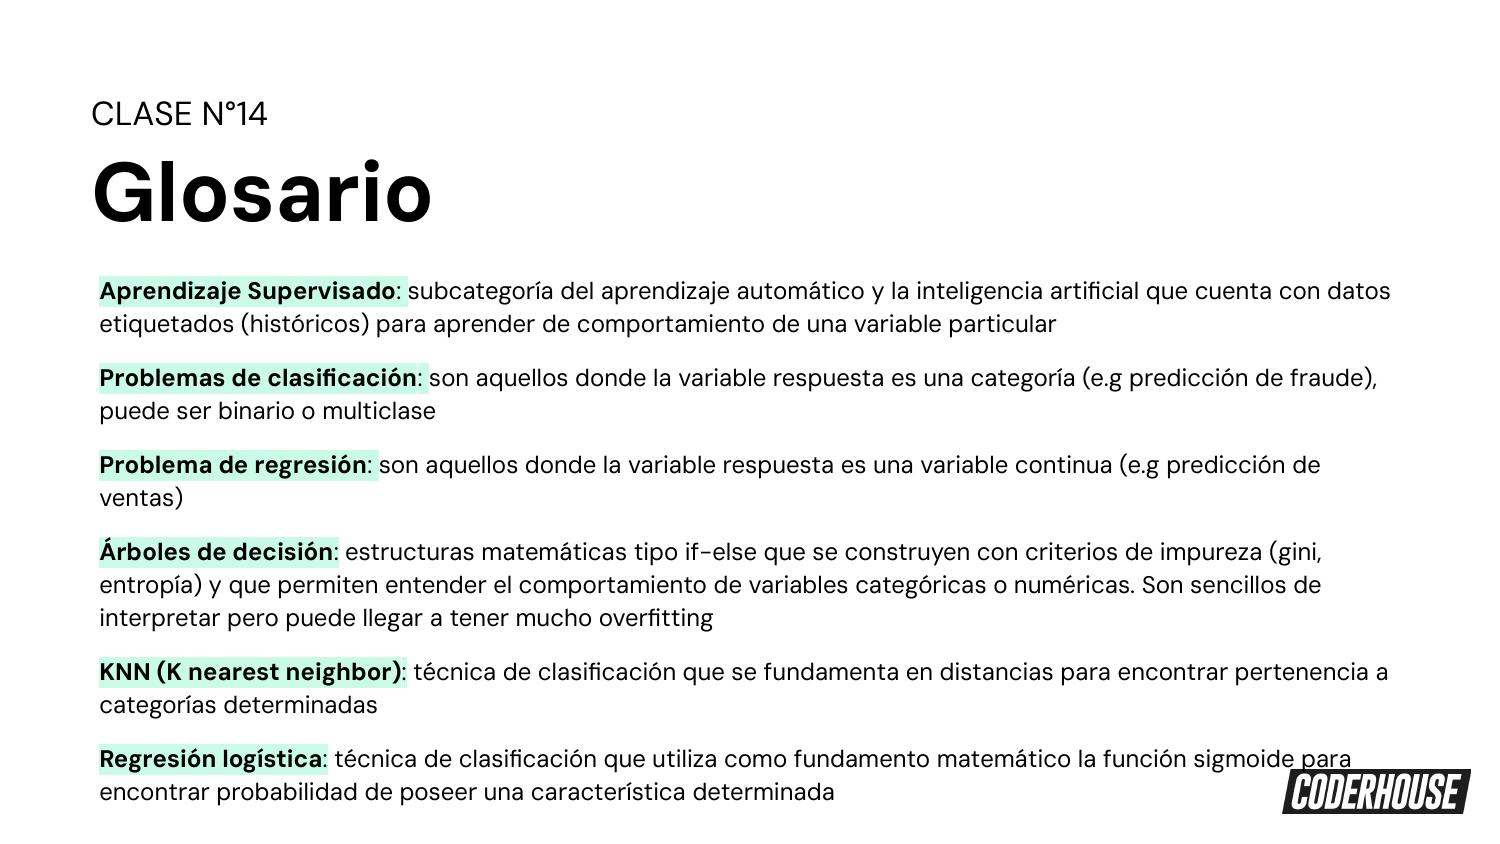

CLASE N°14
Glosario
Aprendizaje Supervisado: subcategoría del aprendizaje automático y la inteligencia artificial que cuenta con datos etiquetados (históricos) para aprender de comportamiento de una variable particular
Problemas de clasificación: son aquellos donde la variable respuesta es una categoría (e.g predicción de fraude), puede ser binario o multiclase
Problema de regresión: son aquellos donde la variable respuesta es una variable continua (e.g predicción de ventas)
Árboles de decisión: estructuras matemáticas tipo if-else que se construyen con criterios de impureza (gini, entropía) y que permiten entender el comportamiento de variables categóricas o numéricas. Son sencillos de interpretar pero puede llegar a tener mucho overfitting
KNN (K nearest neighbor): técnica de clasificación que se fundamenta en distancias para encontrar pertenencia a categorías determinadas
Regresión logística: técnica de clasificación que utiliza como fundamento matemático la función sigmoide para encontrar probabilidad de poseer una característica determinada